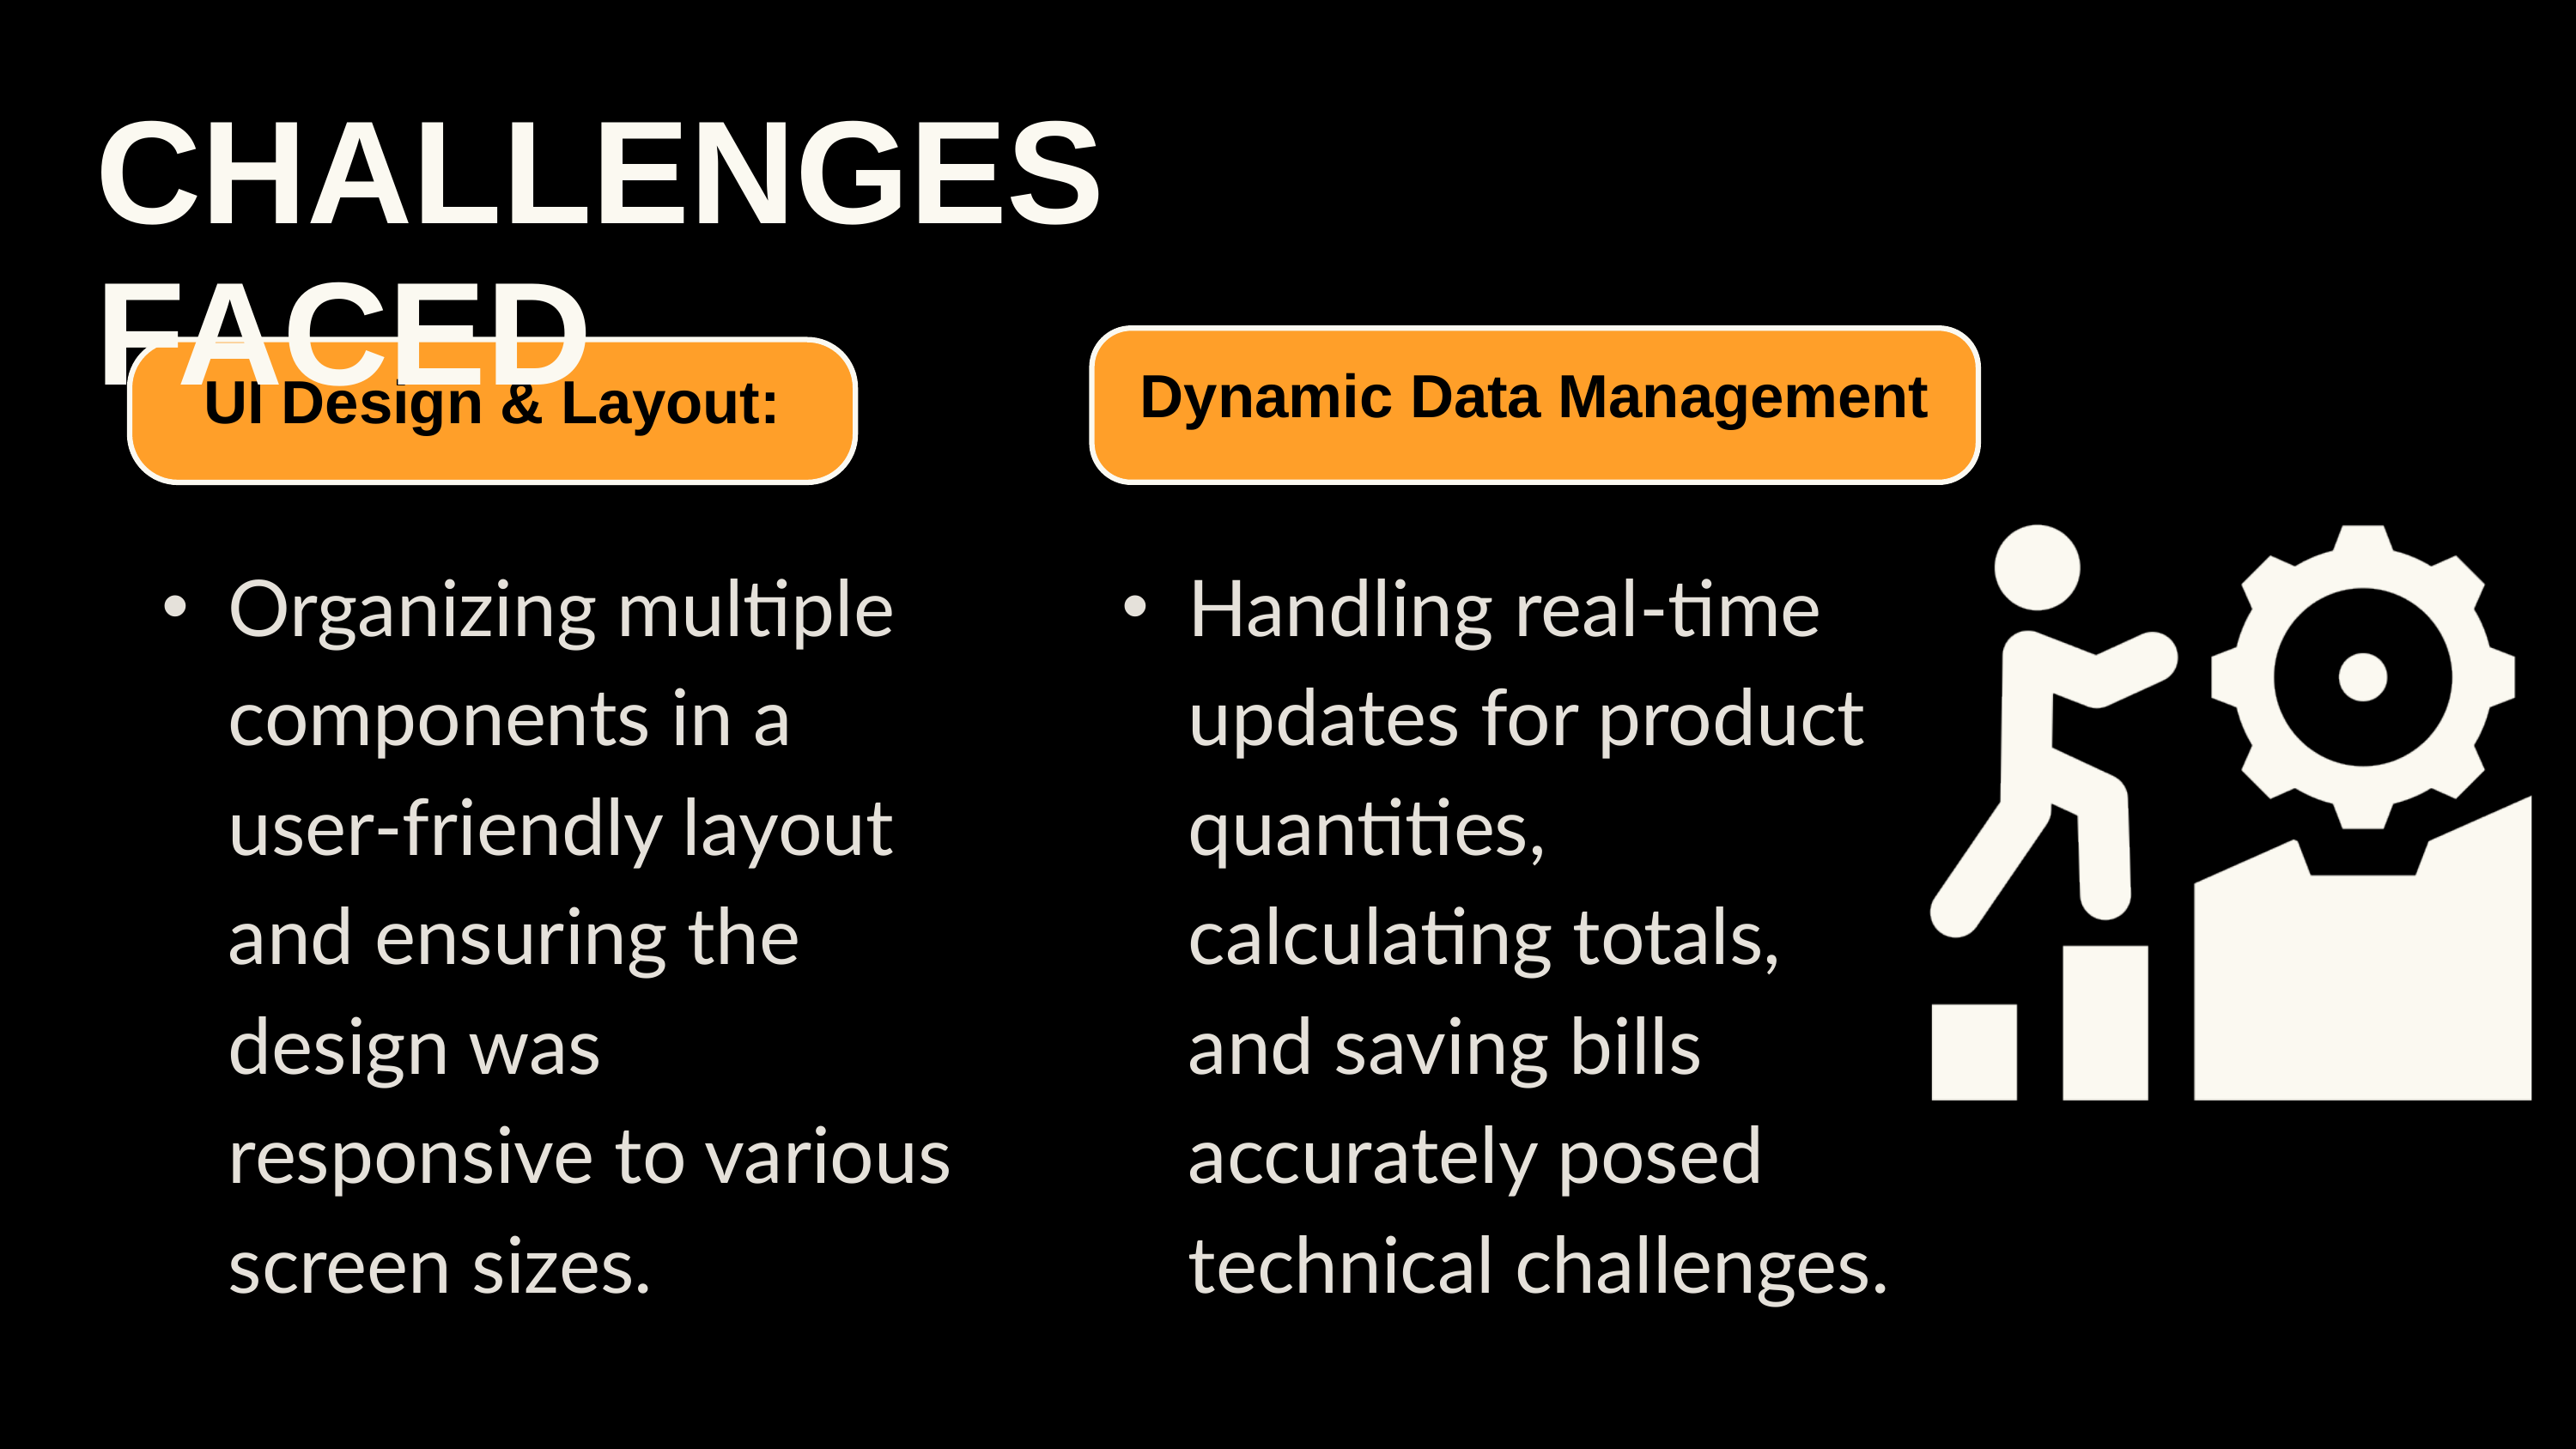

CHALLENGES FACED

Dynamic Data Management

UI Design & Layout:

Organizing multiple components in a user-friendly layout and ensuring the design was responsive to various screen sizes.
Handling real-time updates for product quantities, calculating totals, and saving bills accurately posed technical challenges.